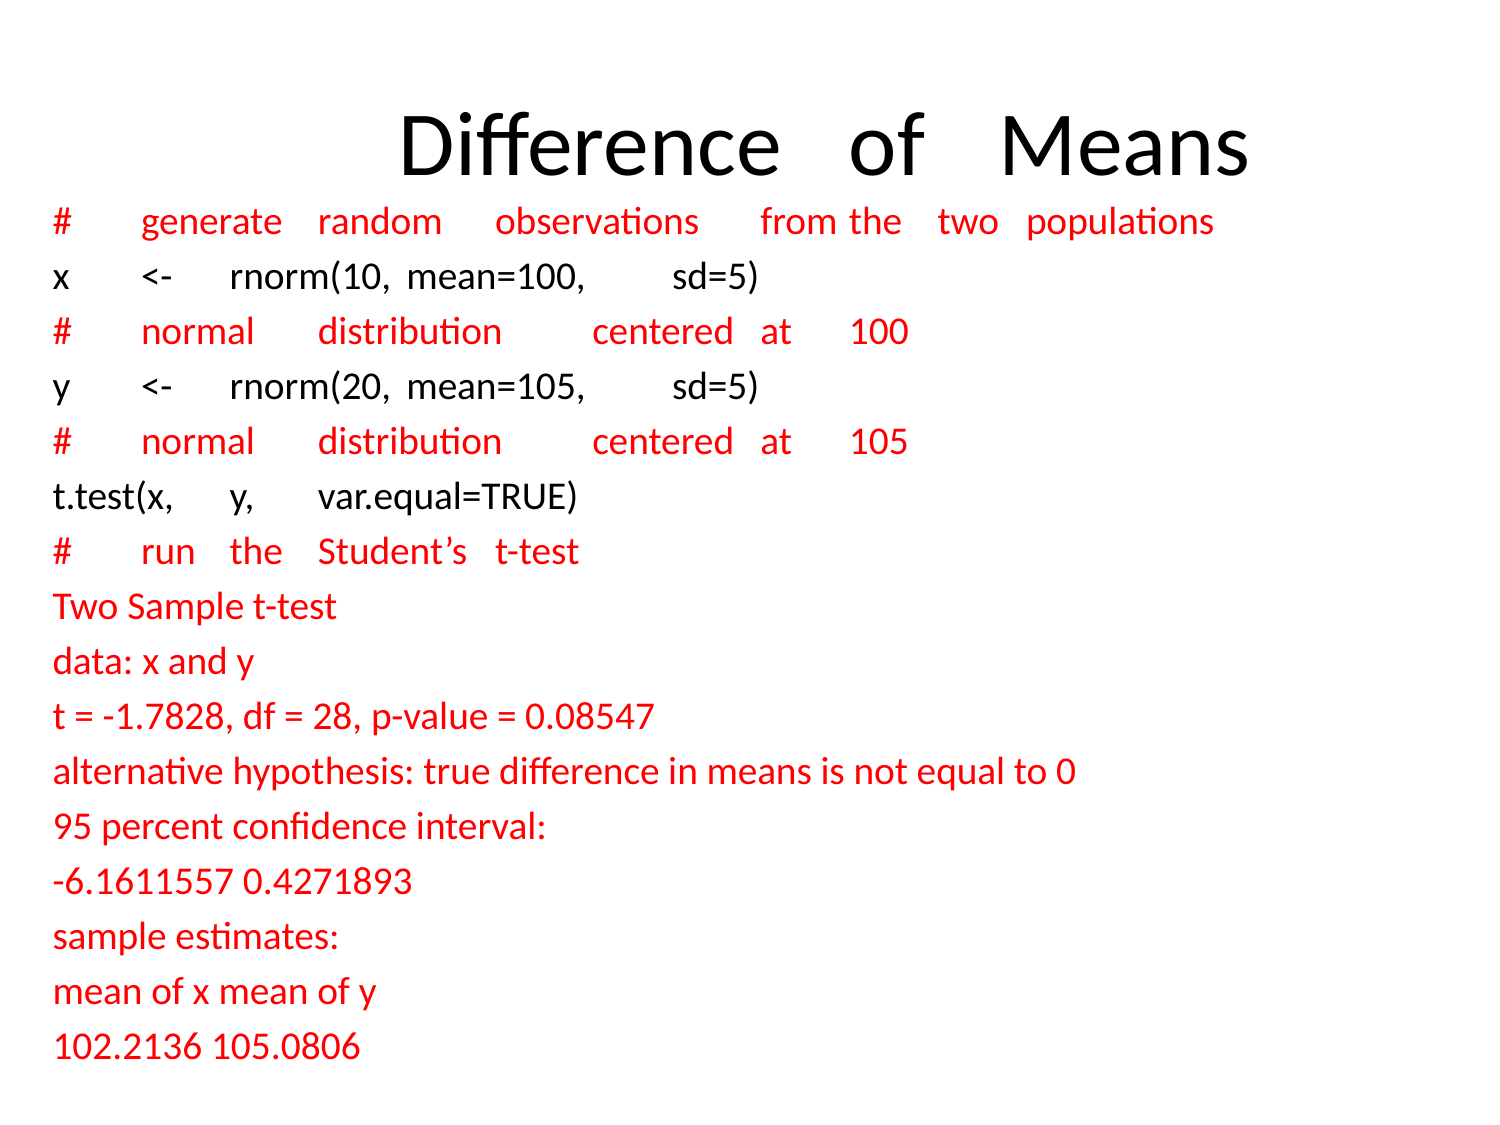

# Difference	of	Means
#	generate	random	observations	from	the	two	populations
x	<-	rnorm(10,	mean=100,	sd=5)
#	normal	distribution	 centered	at	100
y	<-	rnorm(20,	mean=105,	sd=5)
#	normal	distribution	 centered	at	105
t.test(x,	y,	var.equal=TRUE)
#	run	the	Student’s	t-test
Two Sample t-test
data: x and y
t = -1.7828, df = 28, p-value = 0.08547
alternative hypothesis: true difference in means is not equal to 0
95 percent confidence interval:
-6.1611557 0.4271893
sample estimates:
mean of x mean of y
102.2136 105.0806